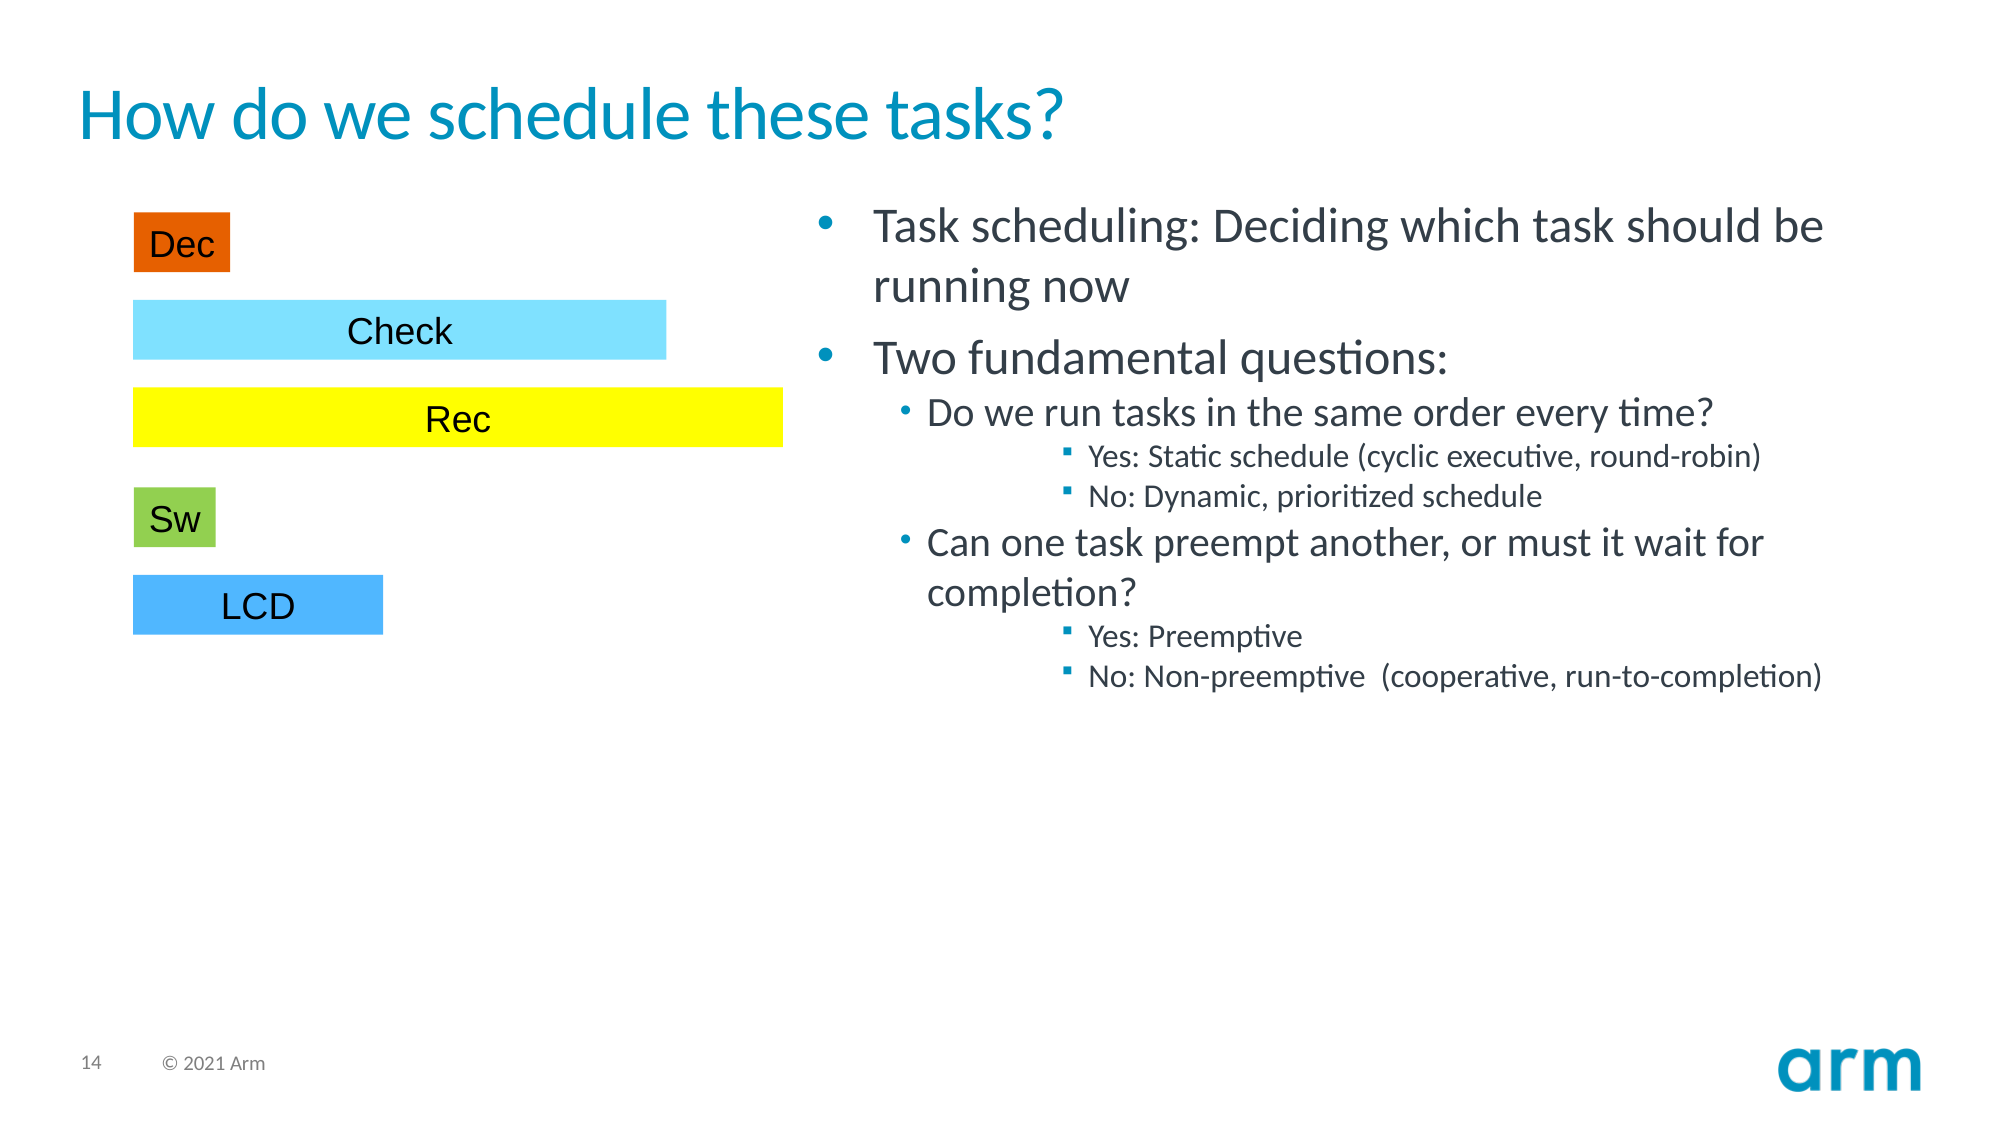

# How do we schedule these tasks?
Task scheduling: Deciding which task should be running now
Two fundamental questions:
Do we run tasks in the same order every time?
Yes: Static schedule (cyclic executive, round-robin)
No: Dynamic, prioritized schedule
Can one task preempt another, or must it wait for completion?
Yes: Preemptive
No: Non-preemptive  (cooperative, run-to-completion)

Dec
Check
Rec
Sw
LCD